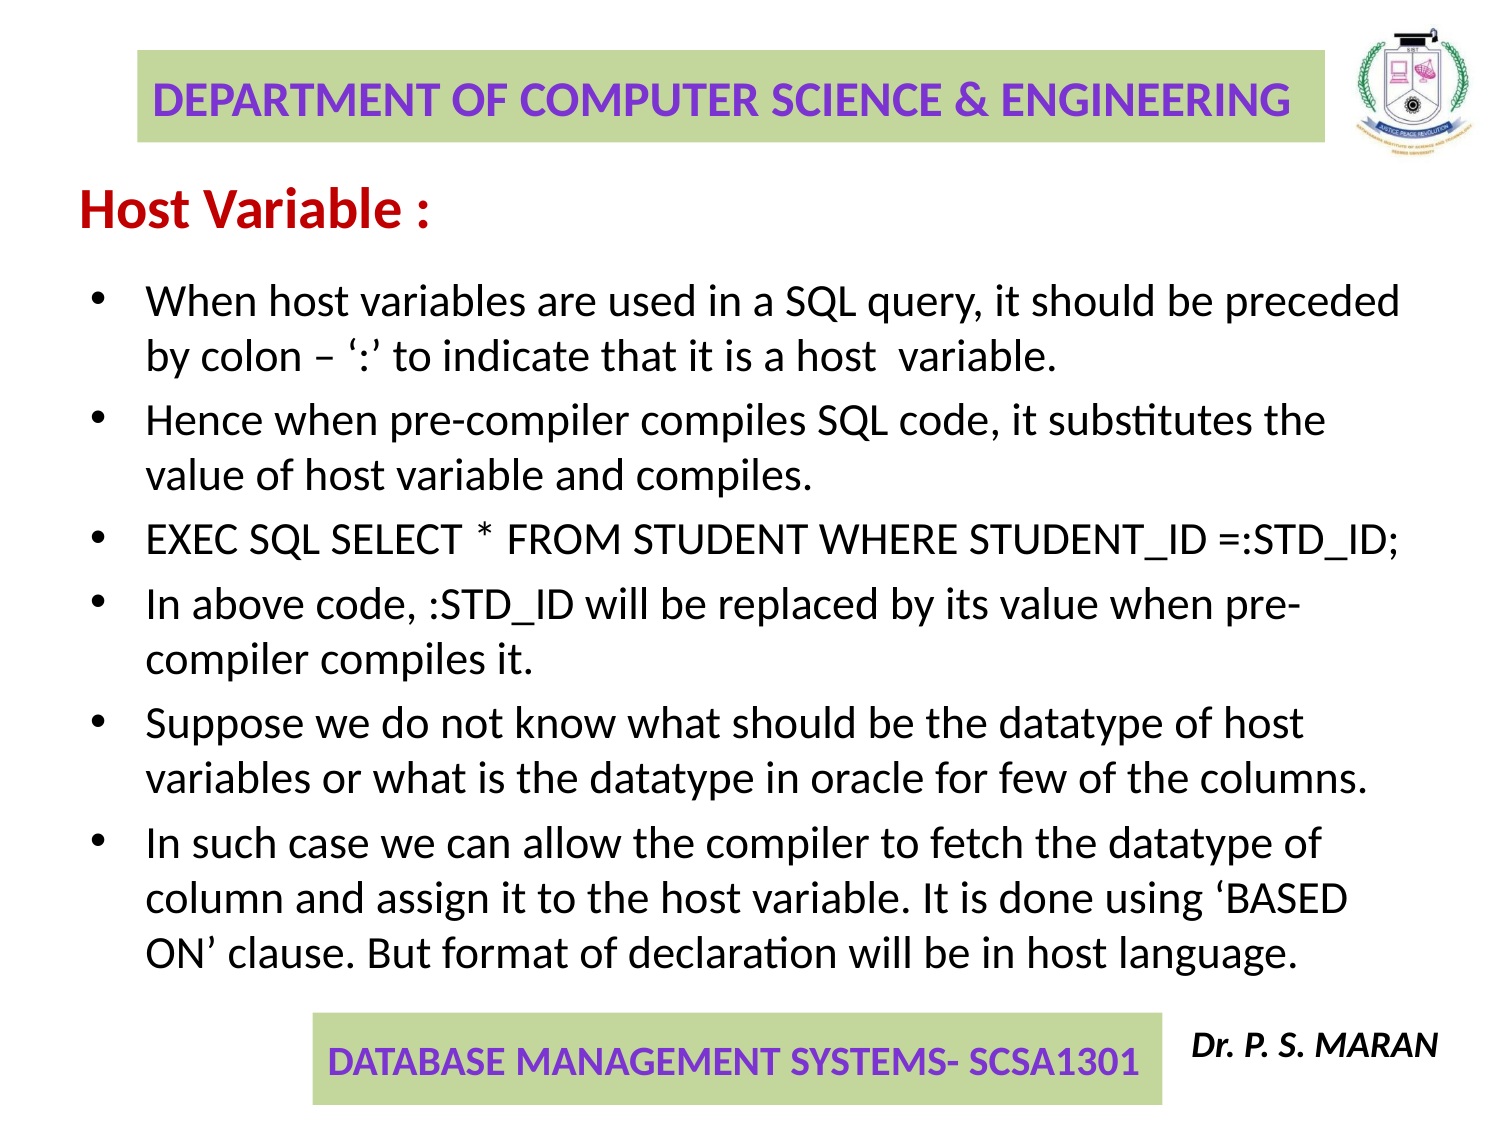

Host Variable :
When host variables are used in a SQL query, it should be preceded by colon – ‘:’ to indicate that it is a host  variable.
Hence when pre-compiler compiles SQL code, it substitutes the value of host variable and compiles.
EXEC SQL SELECT * FROM STUDENT WHERE STUDENT_ID =:STD_ID;
In above code, :STD_ID will be replaced by its value when pre-compiler compiles it.
Suppose we do not know what should be the datatype of host variables or what is the datatype in oracle for few of the columns.
In such case we can allow the compiler to fetch the datatype of column and assign it to the host variable. It is done using ‘BASED ON’ clause. But format of declaration will be in host language.